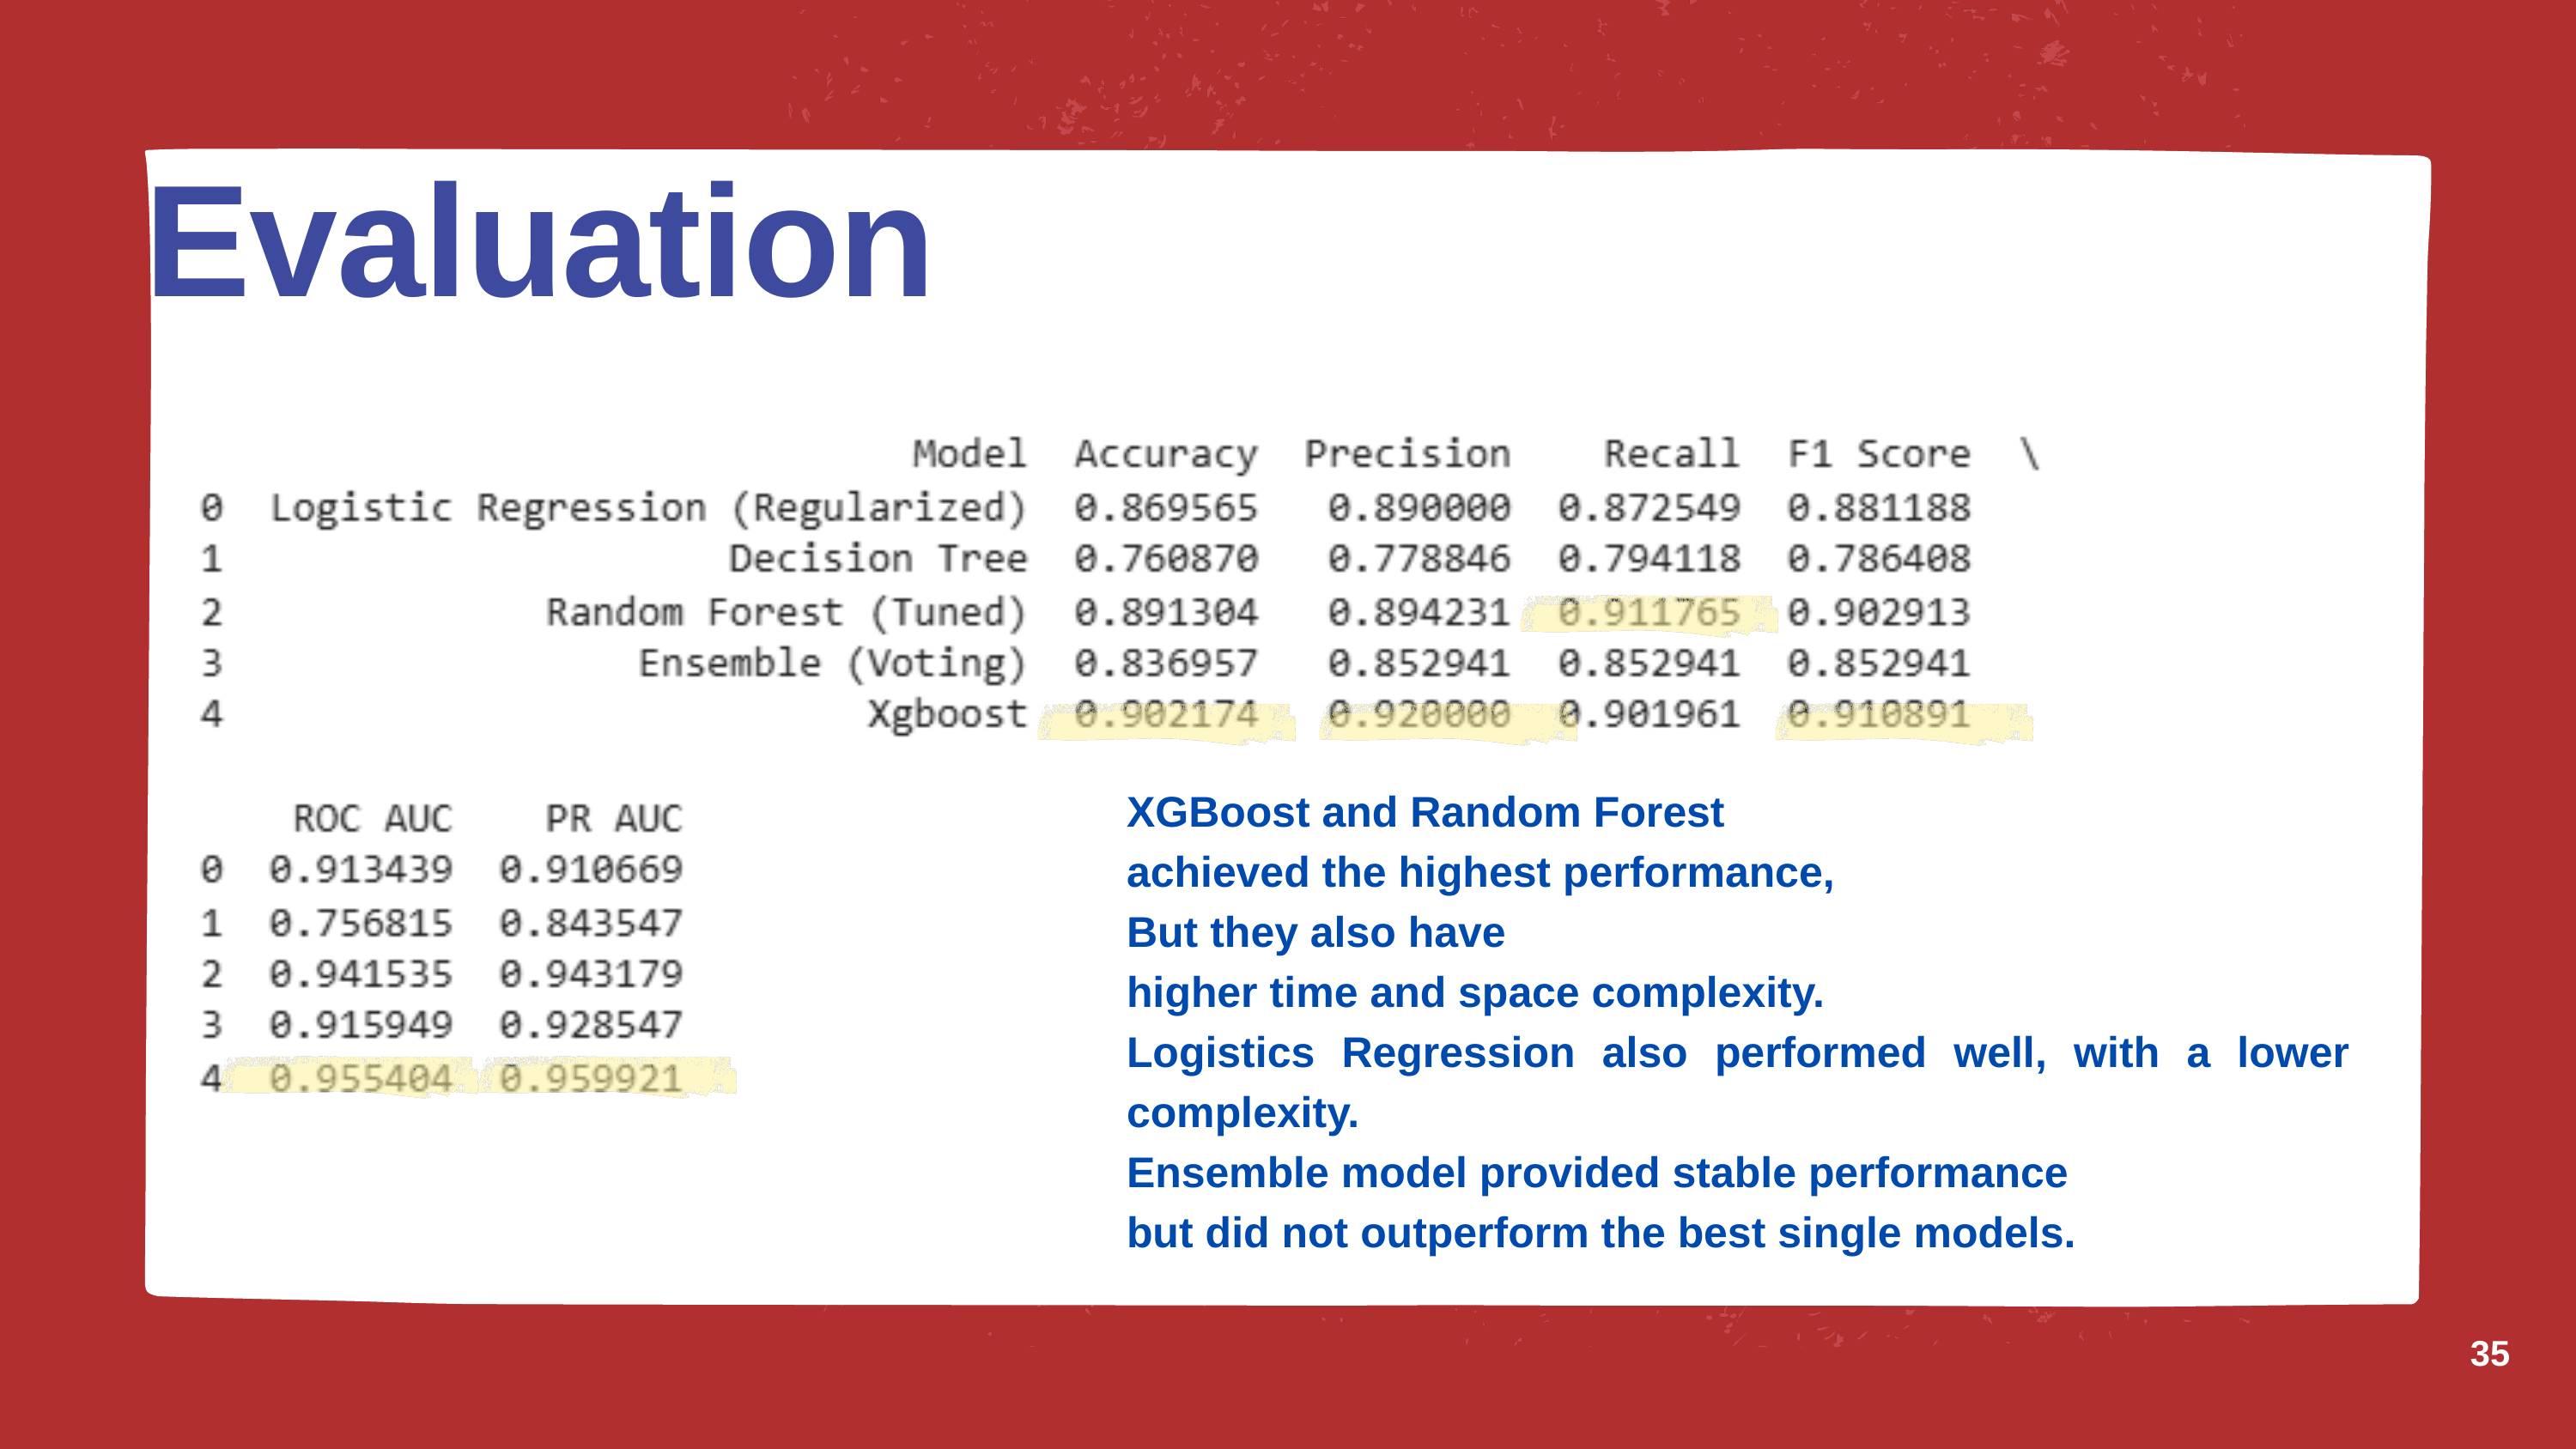

Evaluation

XGBoost and Random Forest
achieved the highest performance,
But they also have
higher time and space complexity.
Logistics Regression also performed well, with a lower complexity.
Ensemble model provided stable performance
but did not outperform the best single models.

35